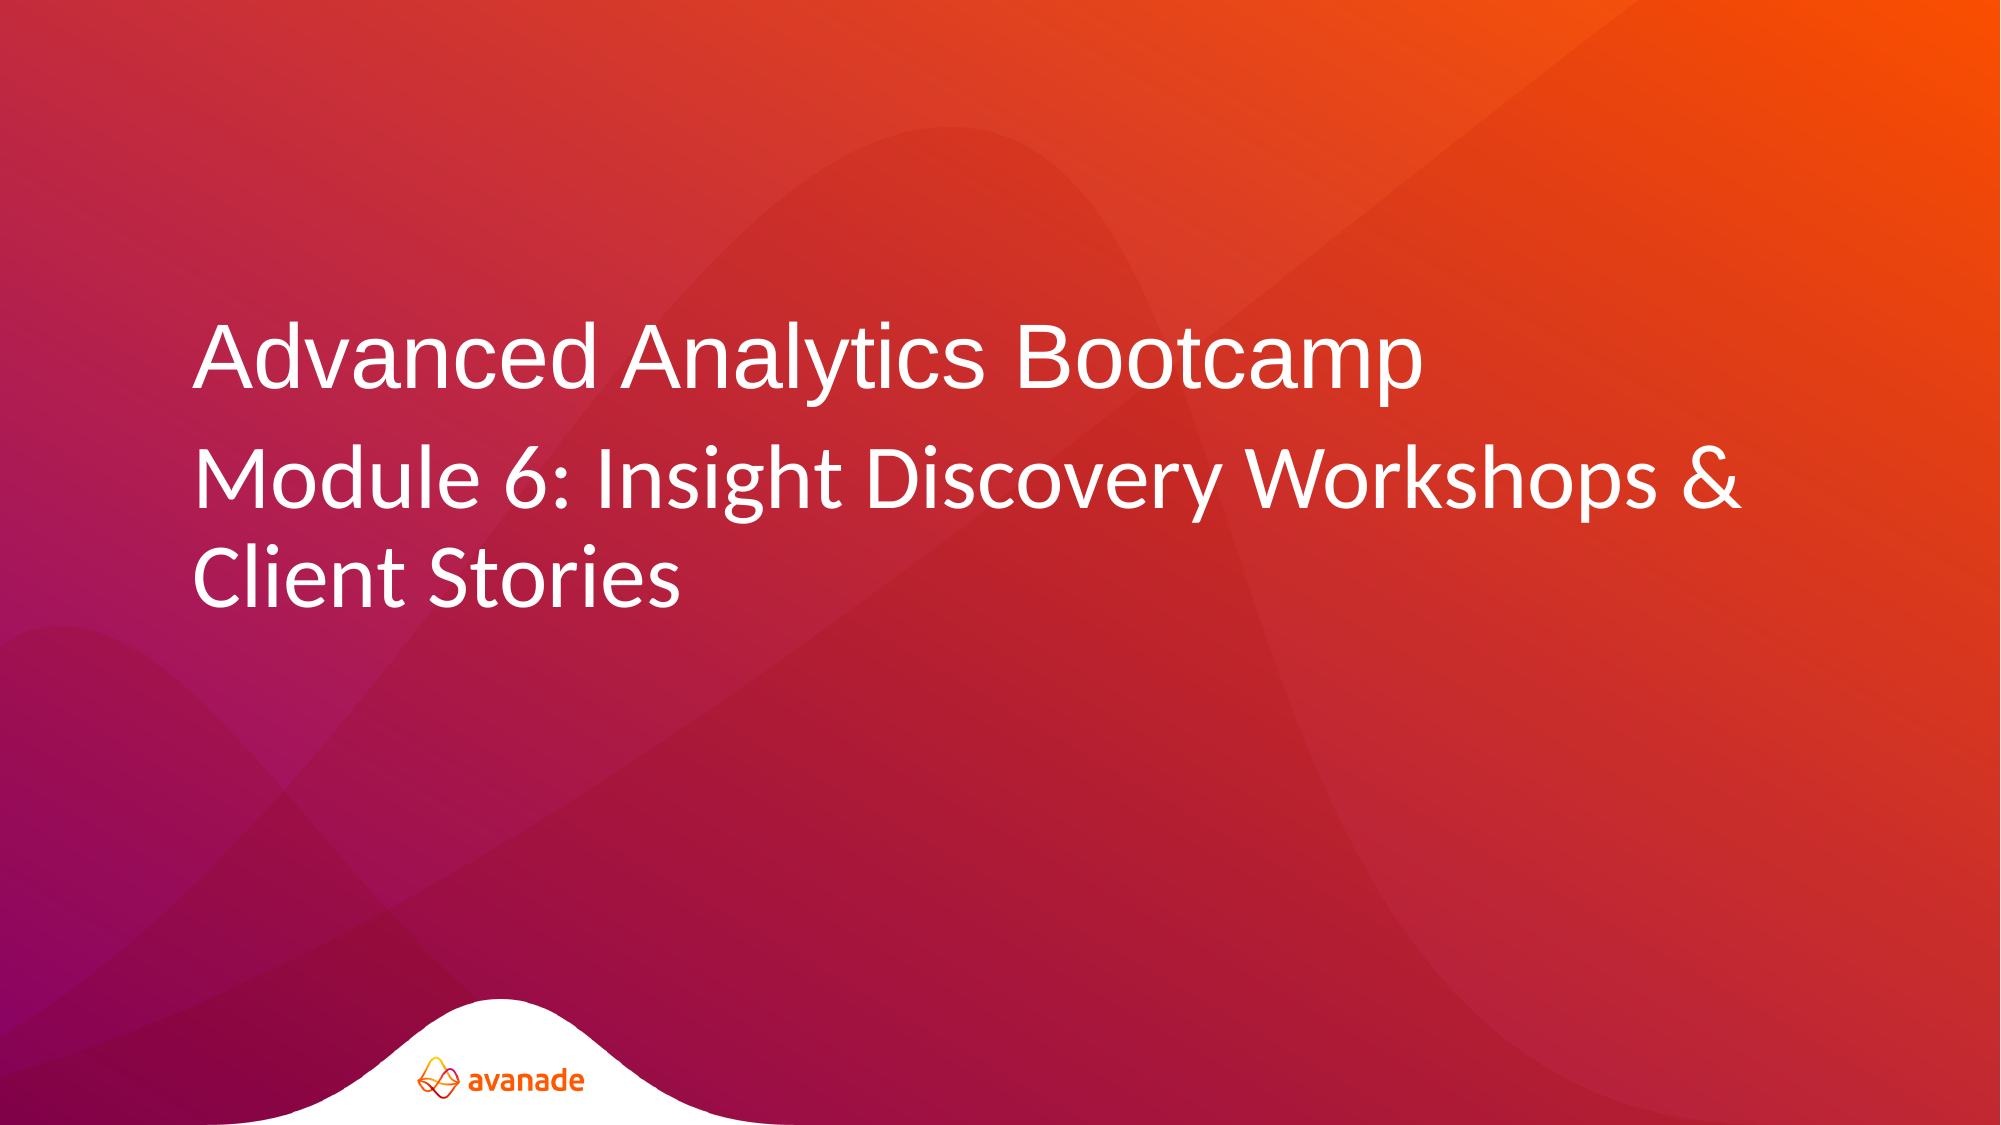

Advanced Analytics Bootcamp
Module 6: Insight Discovery Workshops & Client Stories